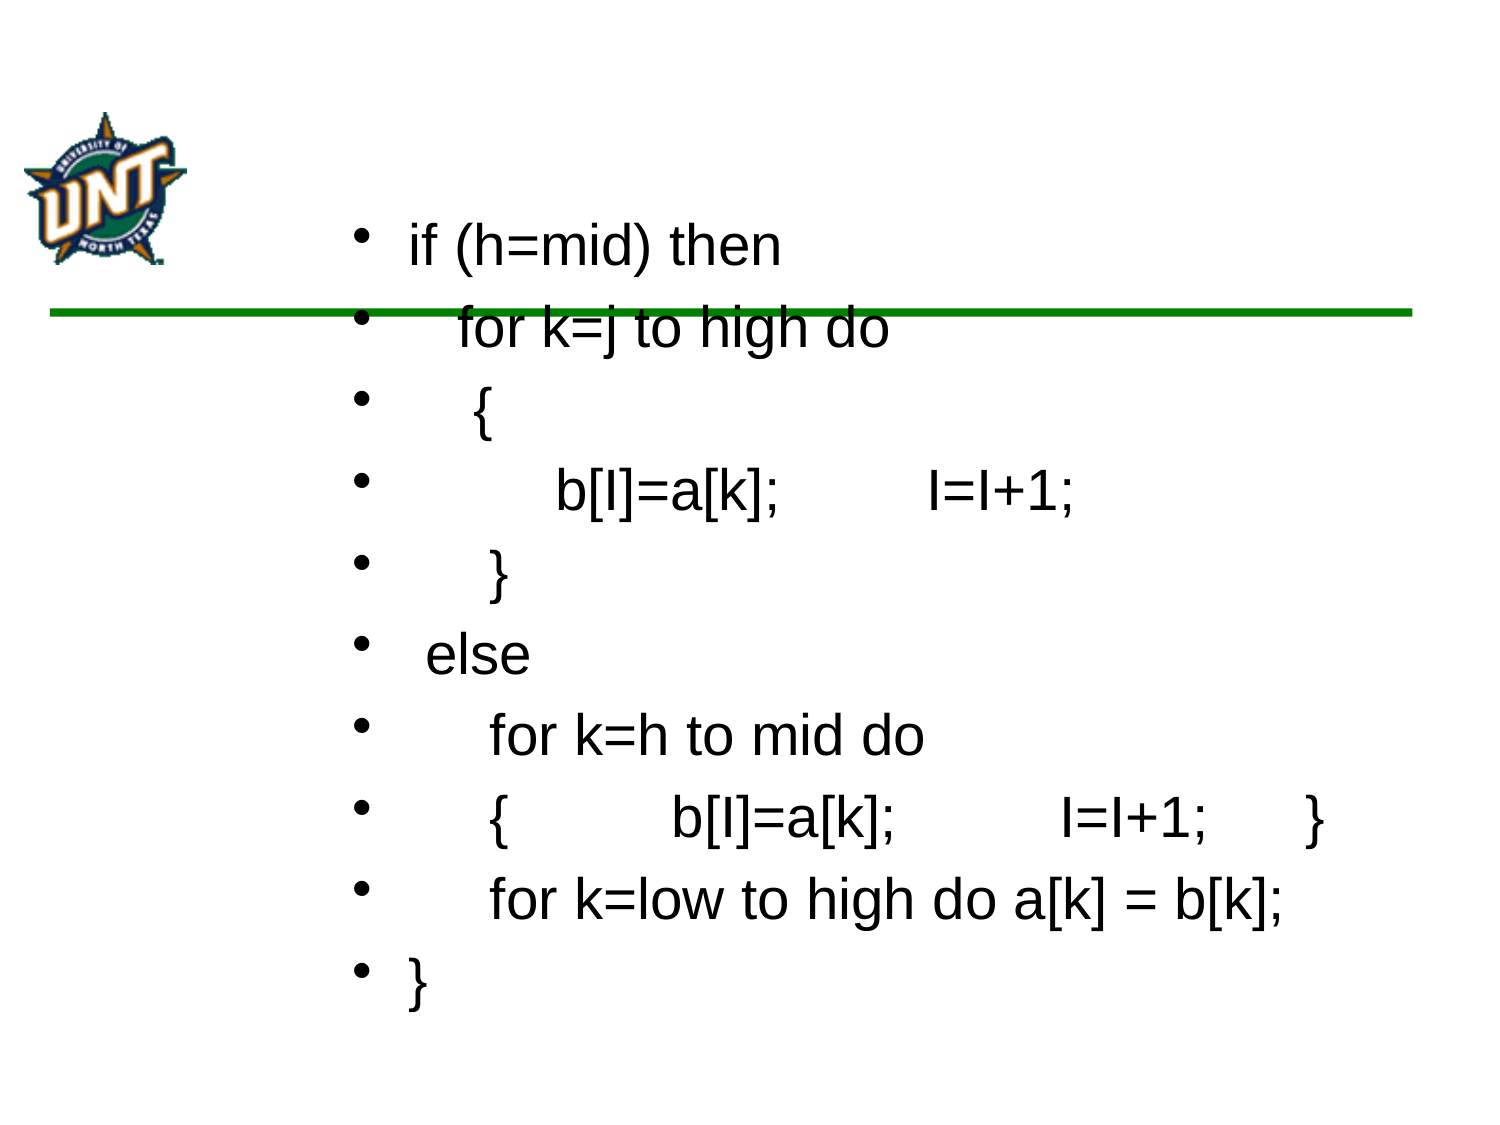

if (h=mid) then
   for k=j to high do
    {
         b[I]=a[k];         I=I+1;
     }
 else
     for k=h to mid do
     {          b[I]=a[k];          I=I+1;      }
     for k=low to high do a[k] = b[k];
}